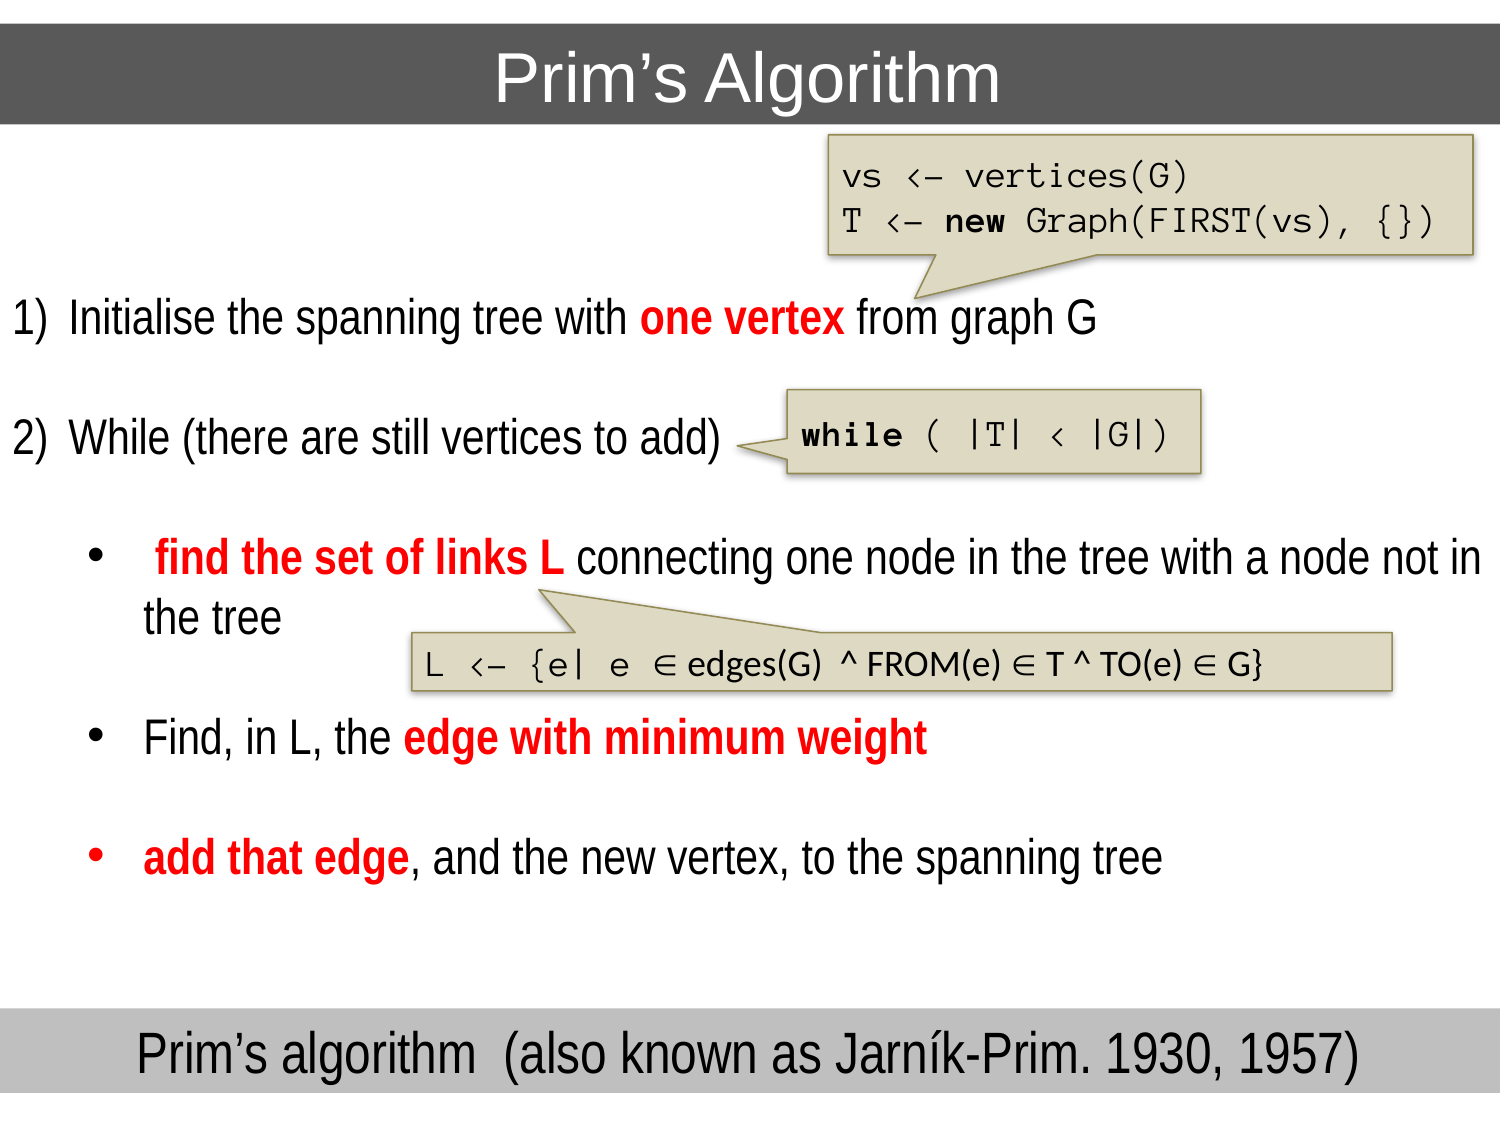

# Prim’s Algorithm
vs <- vertices(G)
T <- new Graph(FIRST(vs), {})
Initialise the spanning tree with one vertex from graph G

While (there are still vertices to add)

 find the set of links L connecting one node in the tree with a node not in the tree

Find, in L, the edge with minimum weight

add that edge, and the new vertex, to the spanning tree
while ( |T| < |G|)
L <- {e| e ∈ edges(G)  ^ FROM(e) ∈ T ^ TO(e) ∈ G}
Prim’s algorithm  (also known as Jarník-Prim. 1930, 1957)